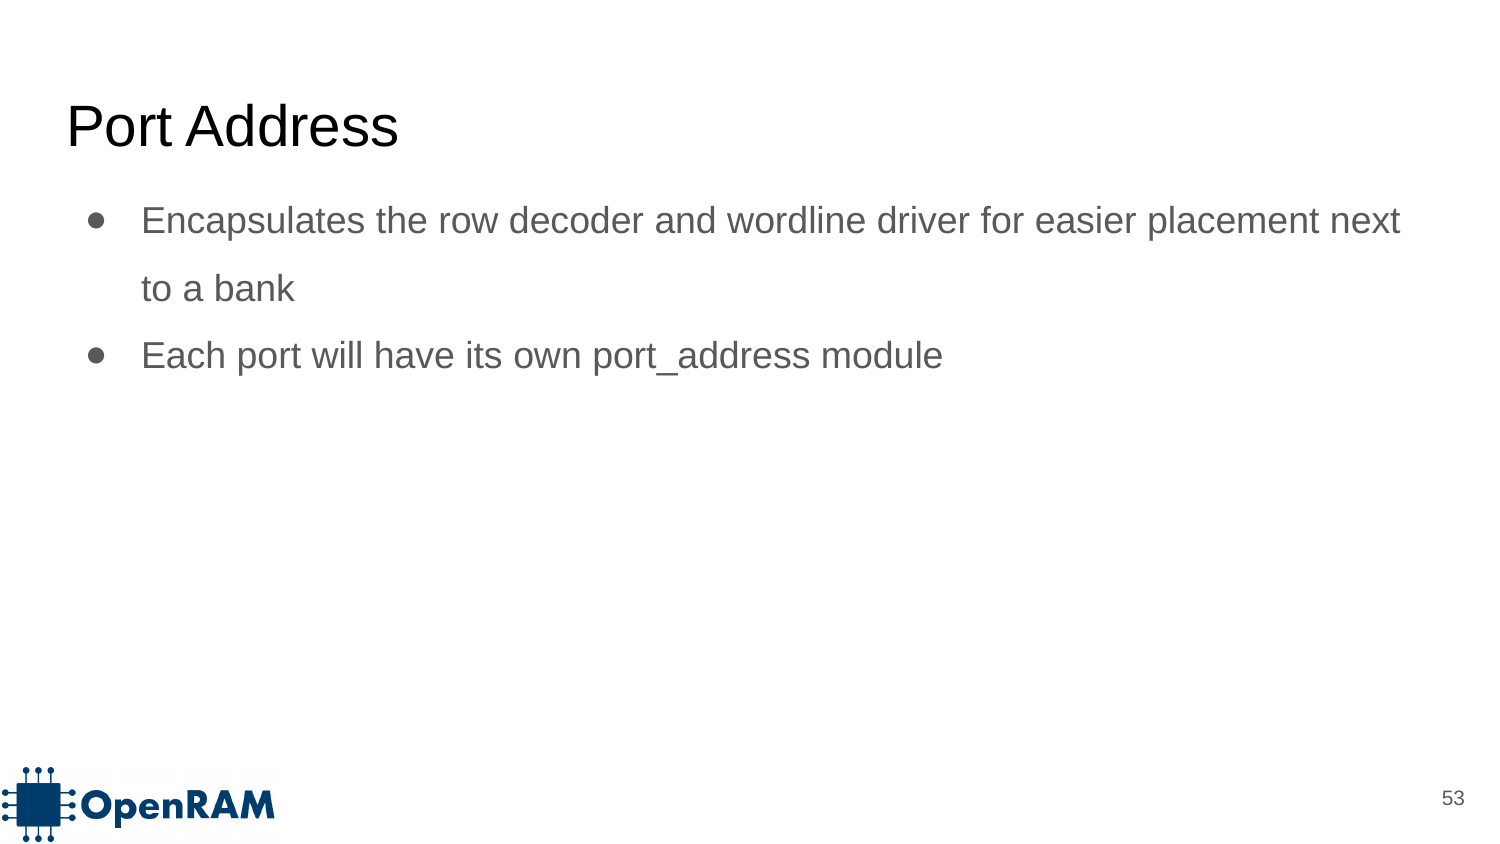

# Port Address
Encapsulates the row decoder and wordline driver for easier placement next to a bank
Each port will have its own port_address module
53